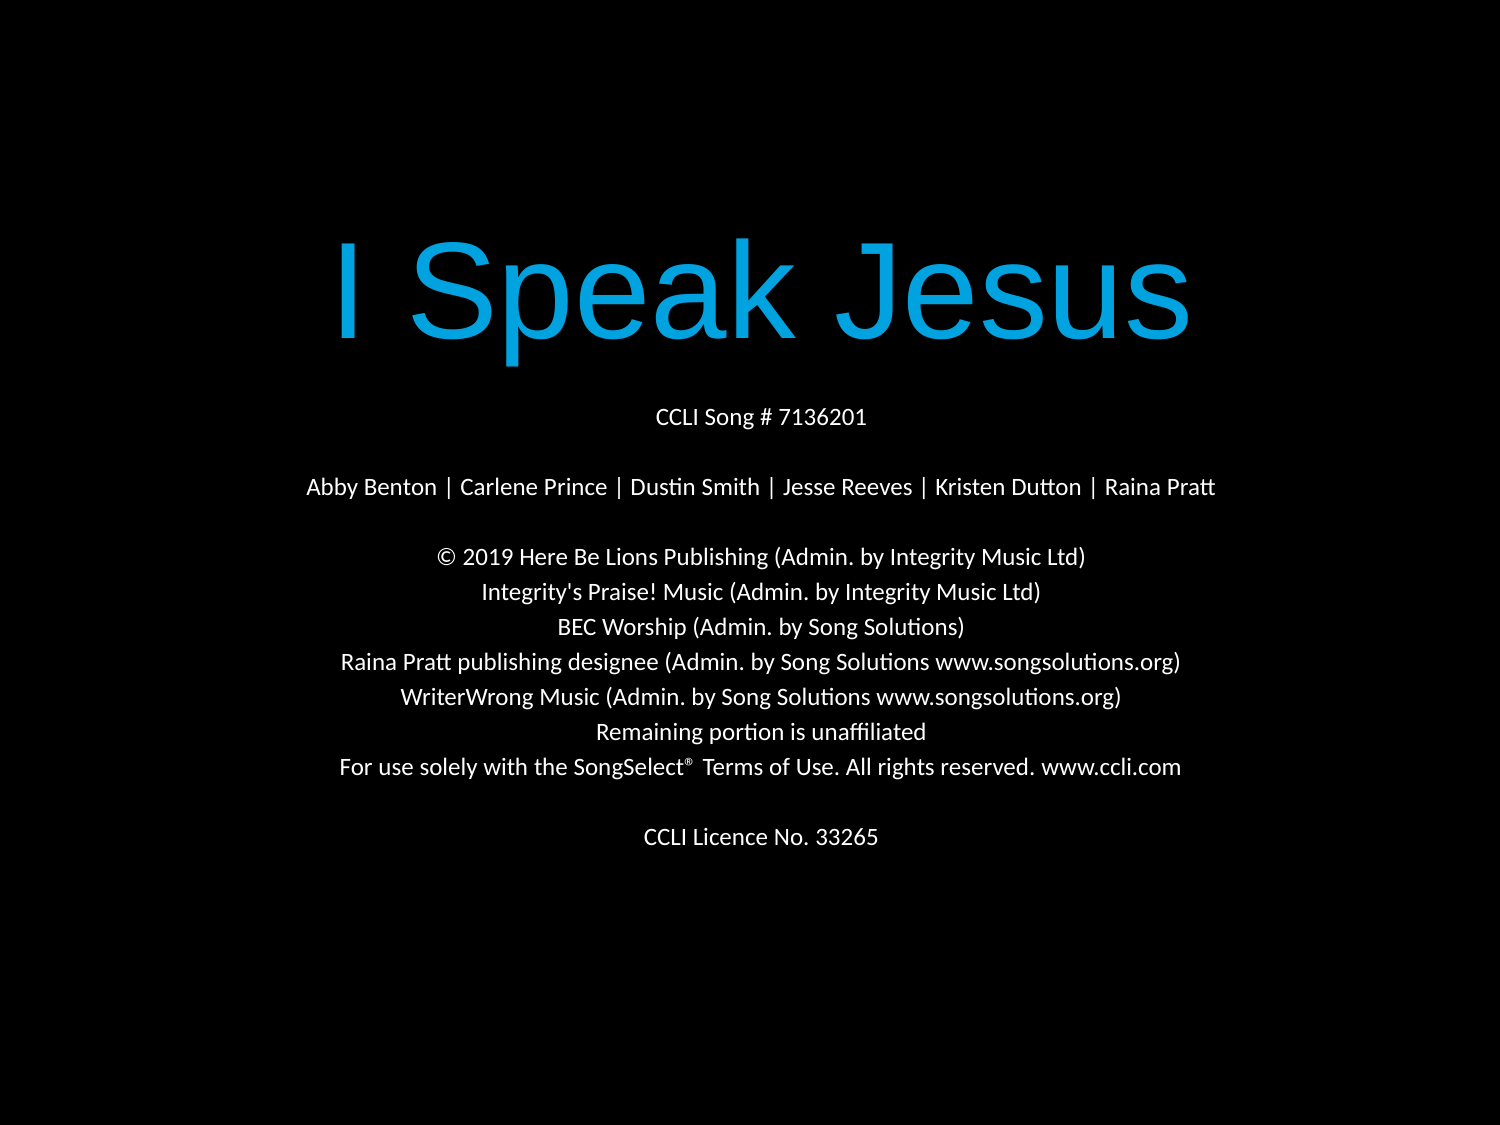

I Speak Jesus
CCLI Song # 7136201

Abby Benton | Carlene Prince | Dustin Smith | Jesse Reeves | Kristen Dutton | Raina Pratt

© 2019 Here Be Lions Publishing (Admin. by Integrity Music Ltd)
Integrity's Praise! Music (Admin. by Integrity Music Ltd)
BEC Worship (Admin. by Song Solutions)
Raina Pratt publishing designee (Admin. by Song Solutions www.songsolutions.org)
WriterWrong Music (Admin. by Song Solutions www.songsolutions.org)
Remaining portion is unaffiliated
For use solely with the SongSelect® Terms of Use. All rights reserved. www.ccli.com

CCLI Licence No. 33265